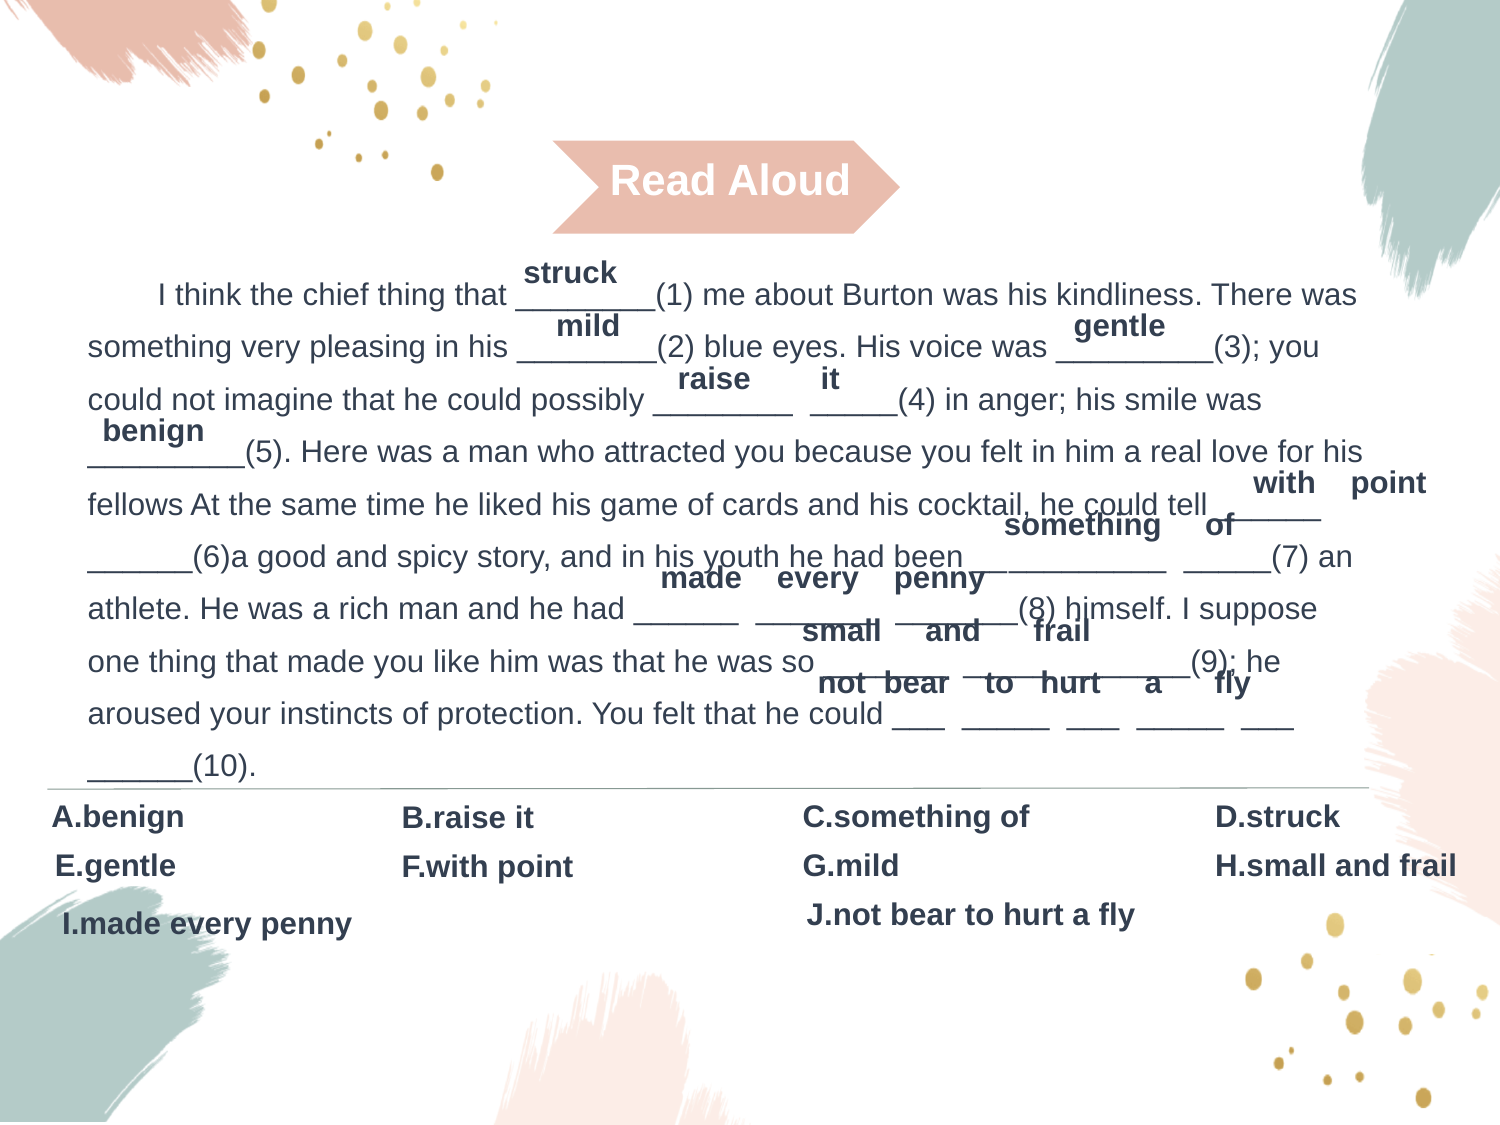

Read Aloud
        I think the chief thing that ________(1) me about Burton was his kindliness. There was something very pleasing in his ________(2) blue eyes. His voice was _________(3); you could not imagine that he could possibly ________  _____(4) in anger; his smile was _________(5). Here was a man who attracted you because you felt in him a real love for his fellows At the same time he liked his game of cards and his cocktail, he could tell ______   ______(6)a good and spicy story, and in his youth he had been ___________  _____(7) an athlete. He was a rich man and he had ______  _______  _______(8) himself. I suppose one thing that made you like him was that he was so _______  _____  _______(9); he aroused your instincts of protection. You felt that he could ___  _____  ___  _____  ___  ______(10).
struck
mild
gentle
raise        it
benign
with    point
something     of
made    every    penny
small     and      frail
not  bear    to   hurt     a      fly
A.benign
C.something of
D.struck
B.raise it
E.gentle
G.mild
H.small and frail
F.with point
J.not bear to hurt a fly
I.made every penny